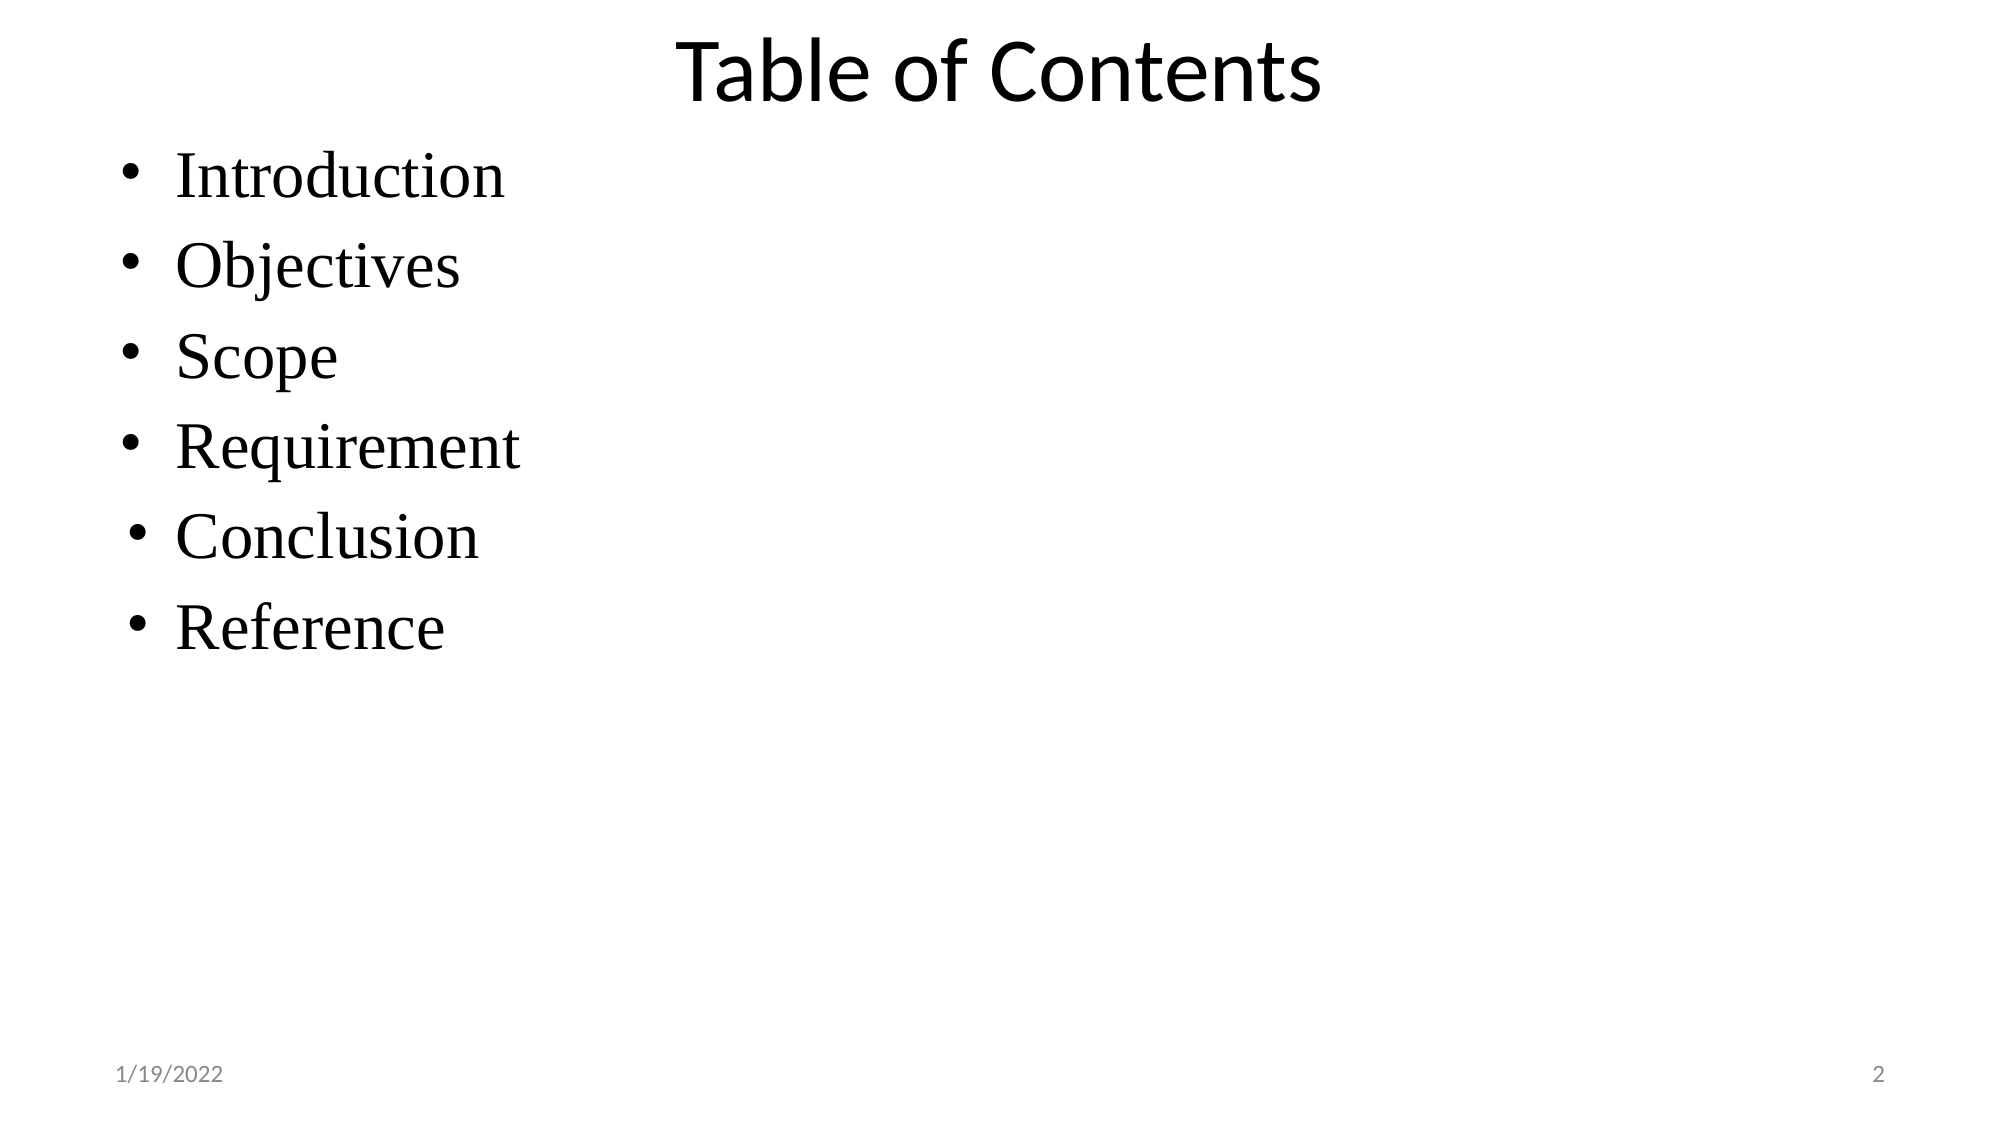

# Table of Contents
Introduction
Objectives
Scope
Requirement
Conclusion
Reference

1/19/2022
2